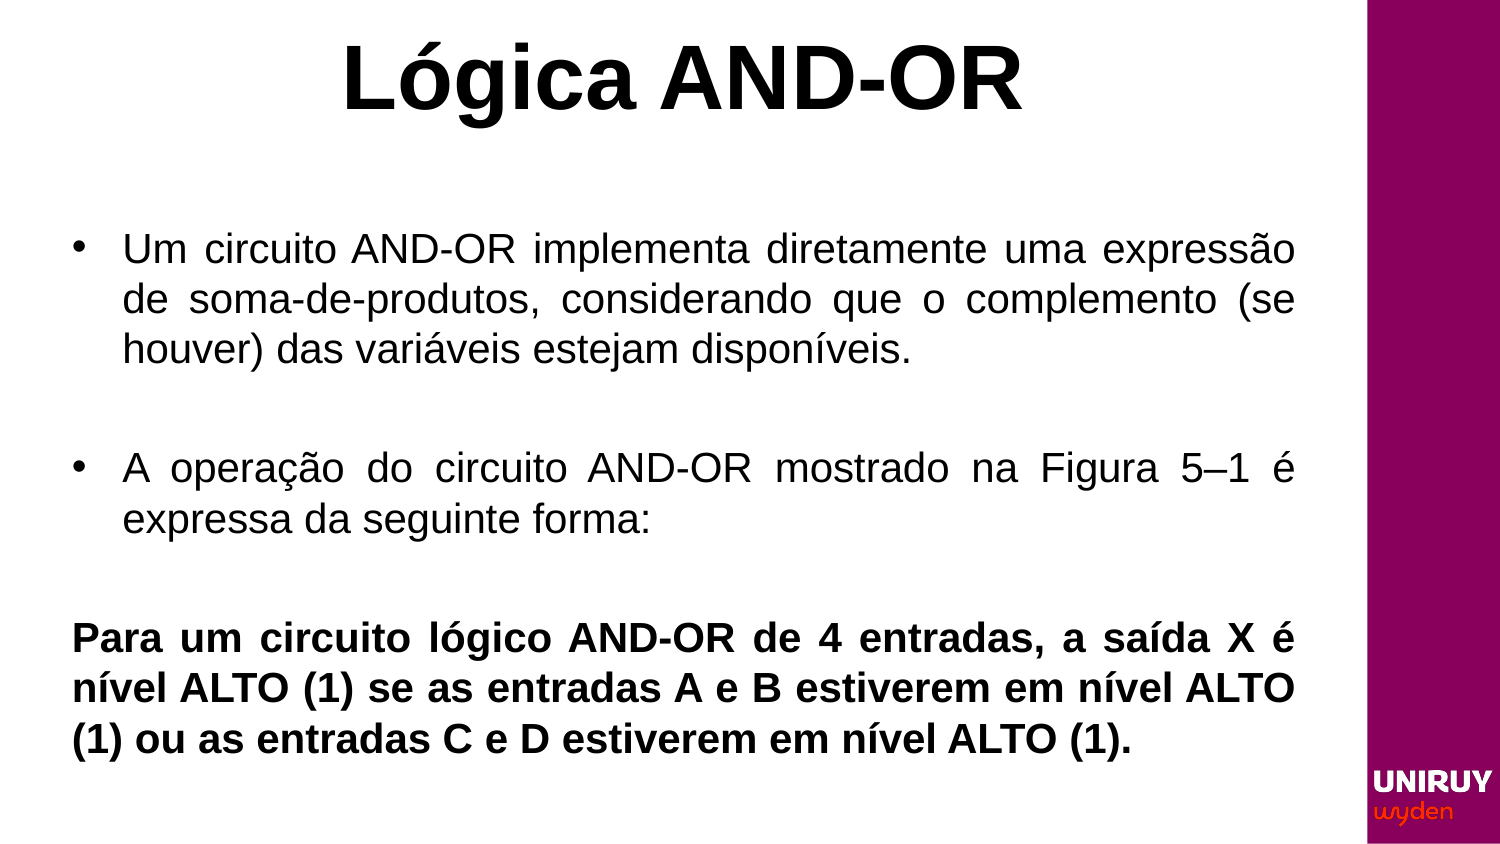

# Lógica AND-OR
Um circuito AND-OR implementa diretamente uma expressão de soma-de-produtos, considerando que o complemento (se houver) das variáveis estejam disponíveis.

A operação do circuito AND-OR mostrado na Figura 5–1 é expressa da seguinte forma:

Para um circuito lógico AND-OR de 4 entradas, a saída X é nível ALTO (1) se as entradas A e B estiverem em nível ALTO (1) ou as entradas C e D estiverem em nível ALTO (1).